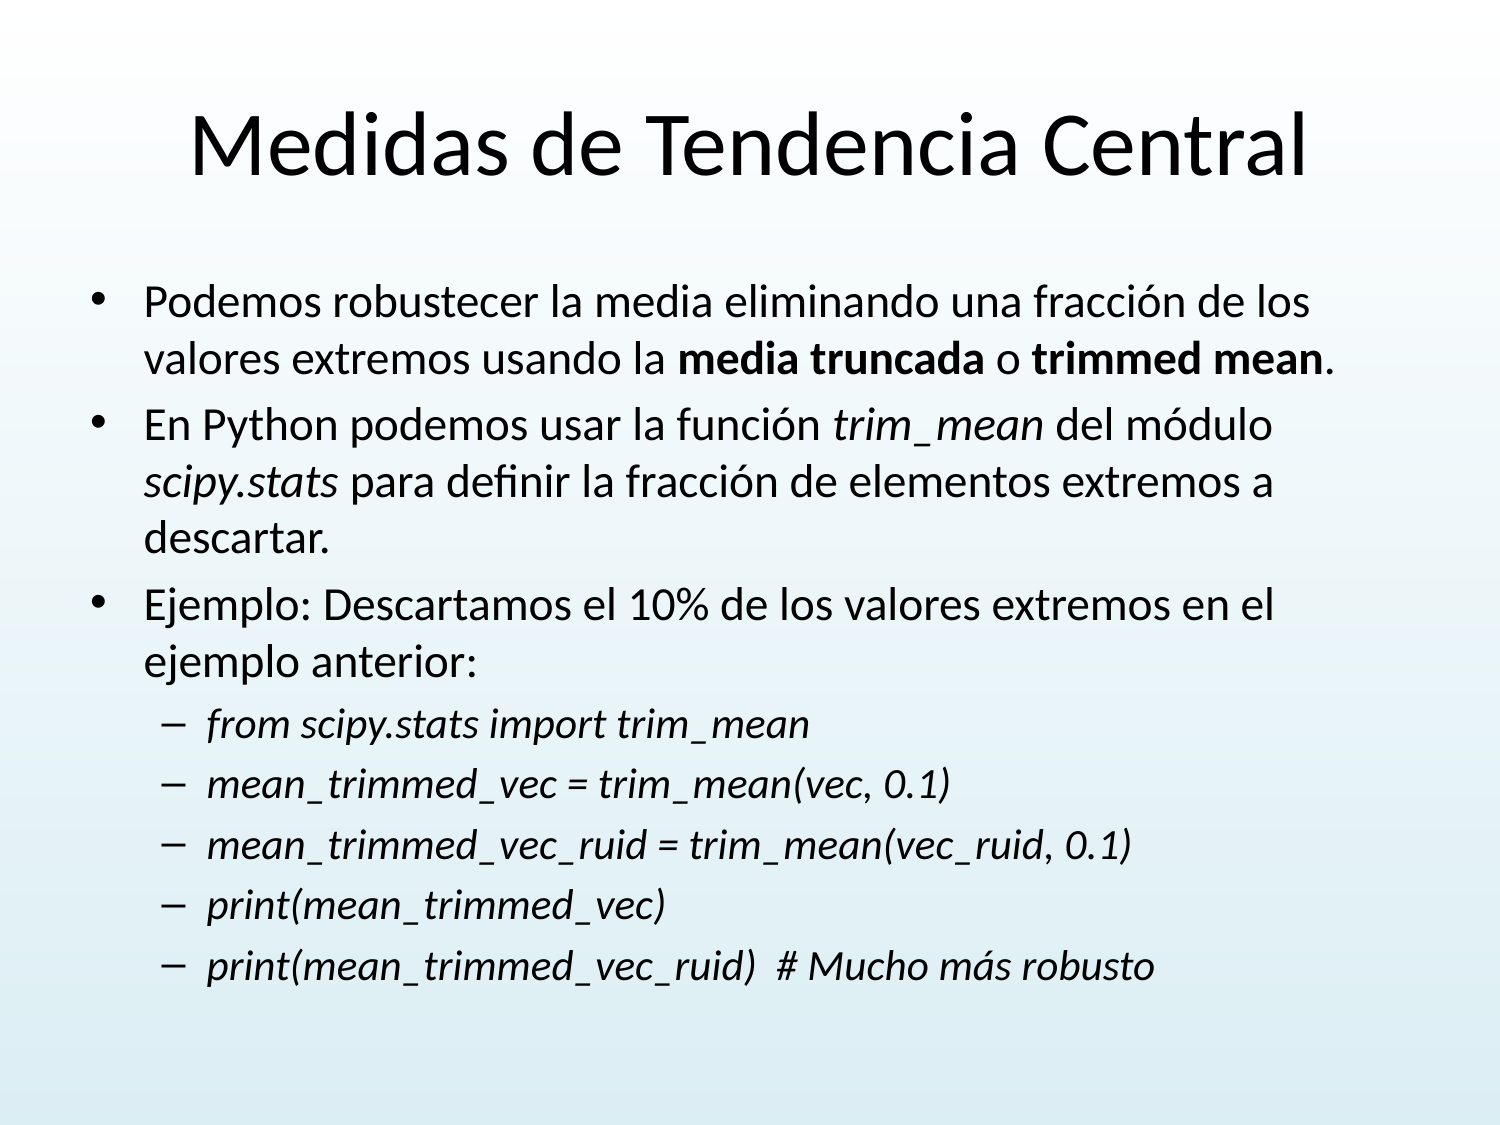

# Medidas de Tendencia Central
Podemos robustecer la media eliminando una fracción de los valores extremos usando la media truncada o trimmed mean.
En Python podemos usar la función trim_mean del módulo scipy.stats para definir la fracción de elementos extremos a descartar.
Ejemplo: Descartamos el 10% de los valores extremos en el ejemplo anterior:
from scipy.stats import trim_mean
mean_trimmed_vec = trim_mean(vec, 0.1)
mean_trimmed_vec_ruid = trim_mean(vec_ruid, 0.1)
print(mean_trimmed_vec)
print(mean_trimmed_vec_ruid)  # Mucho más robusto